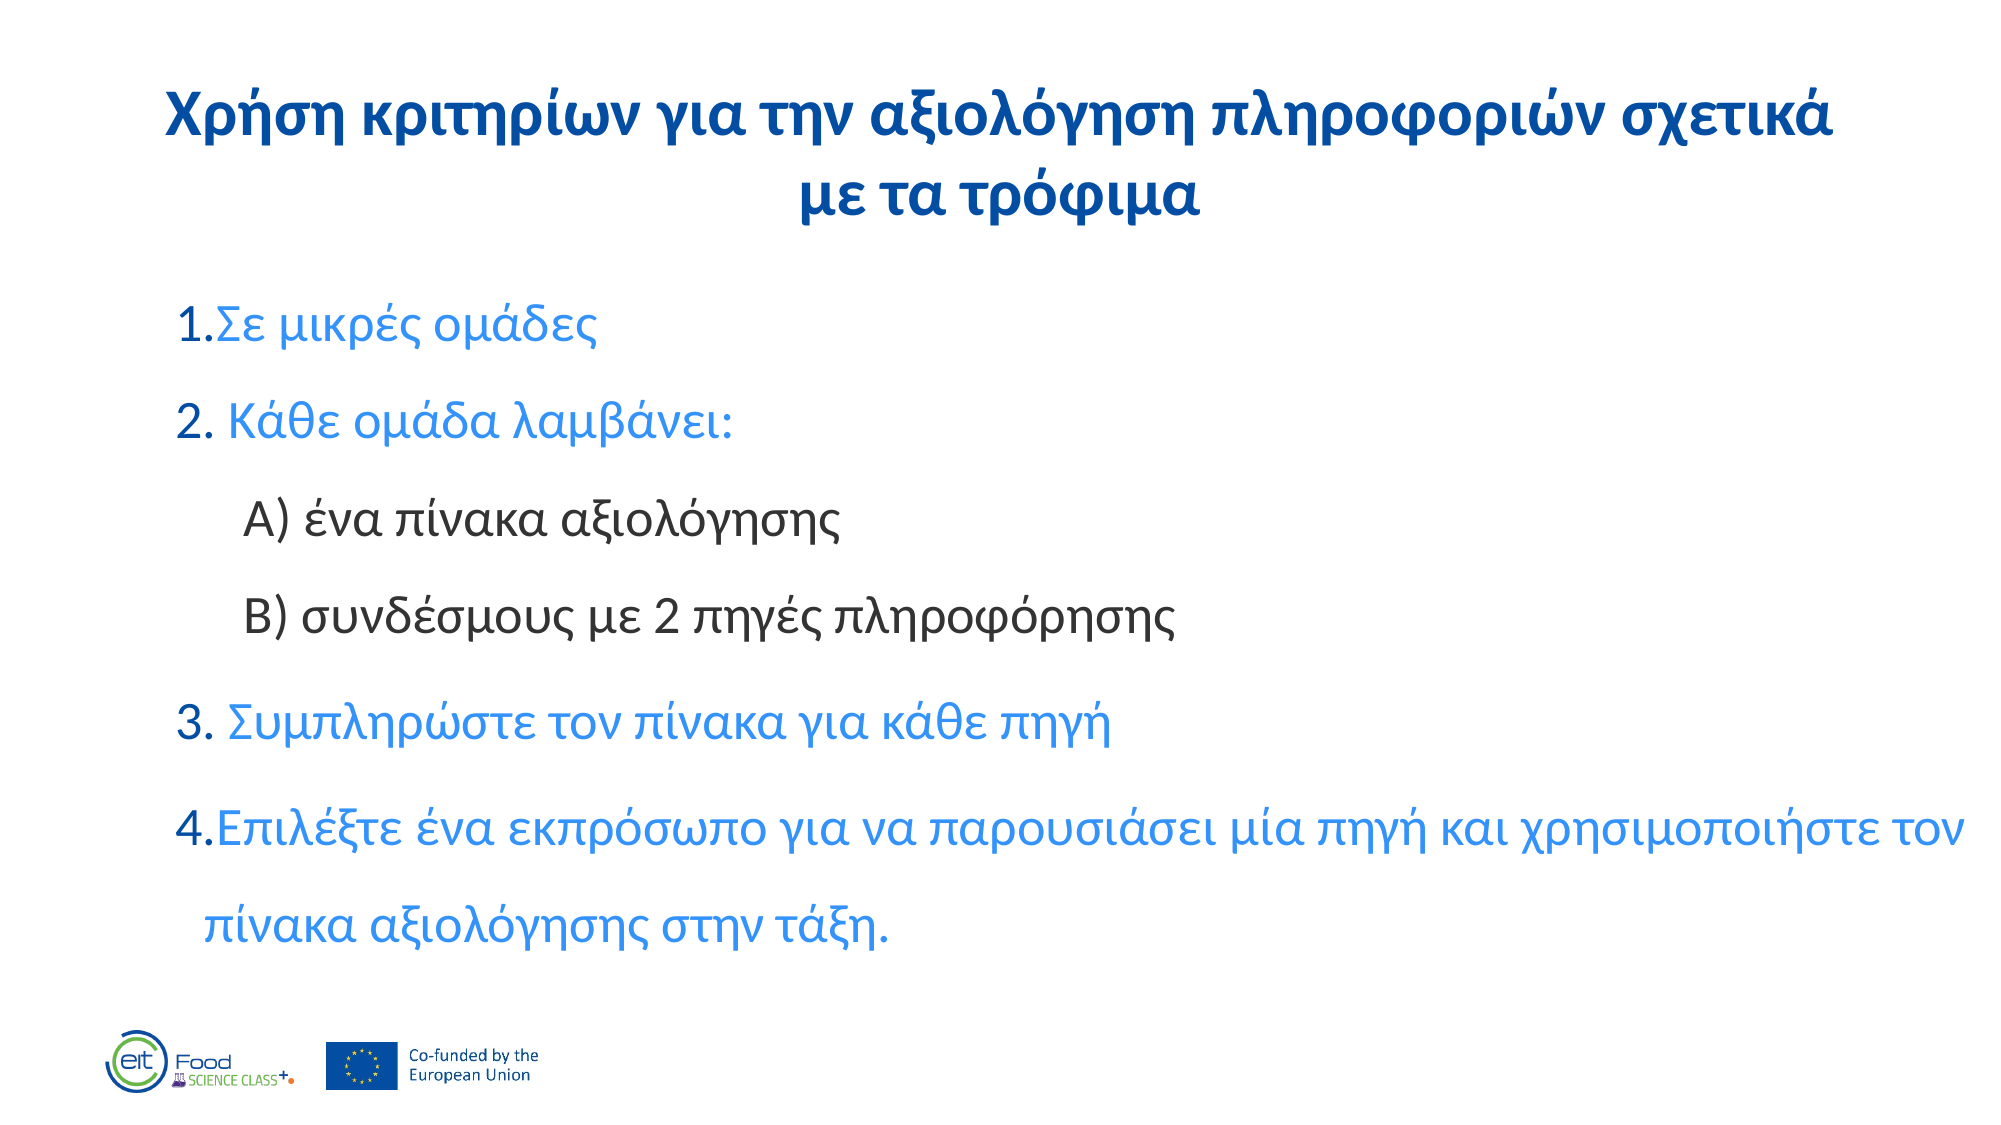

Χρήση κριτηρίων για την αξιολόγηση πληροφοριών σχετικά με τα τρόφιμα
Σε μικρές ομάδες
 Κάθε ομάδα λαμβάνει:
Α) ένα πίνακα αξιολόγησης
Β) συνδέσμους με 2 πηγές πληροφόρησης
 Συμπληρώστε τον πίνακα για κάθε πηγή
Επιλέξτε ένα εκπρόσωπο για να παρουσιάσει μία πηγή και χρησιμοποιήστε τον πίνακα αξιολόγησης στην τάξη.